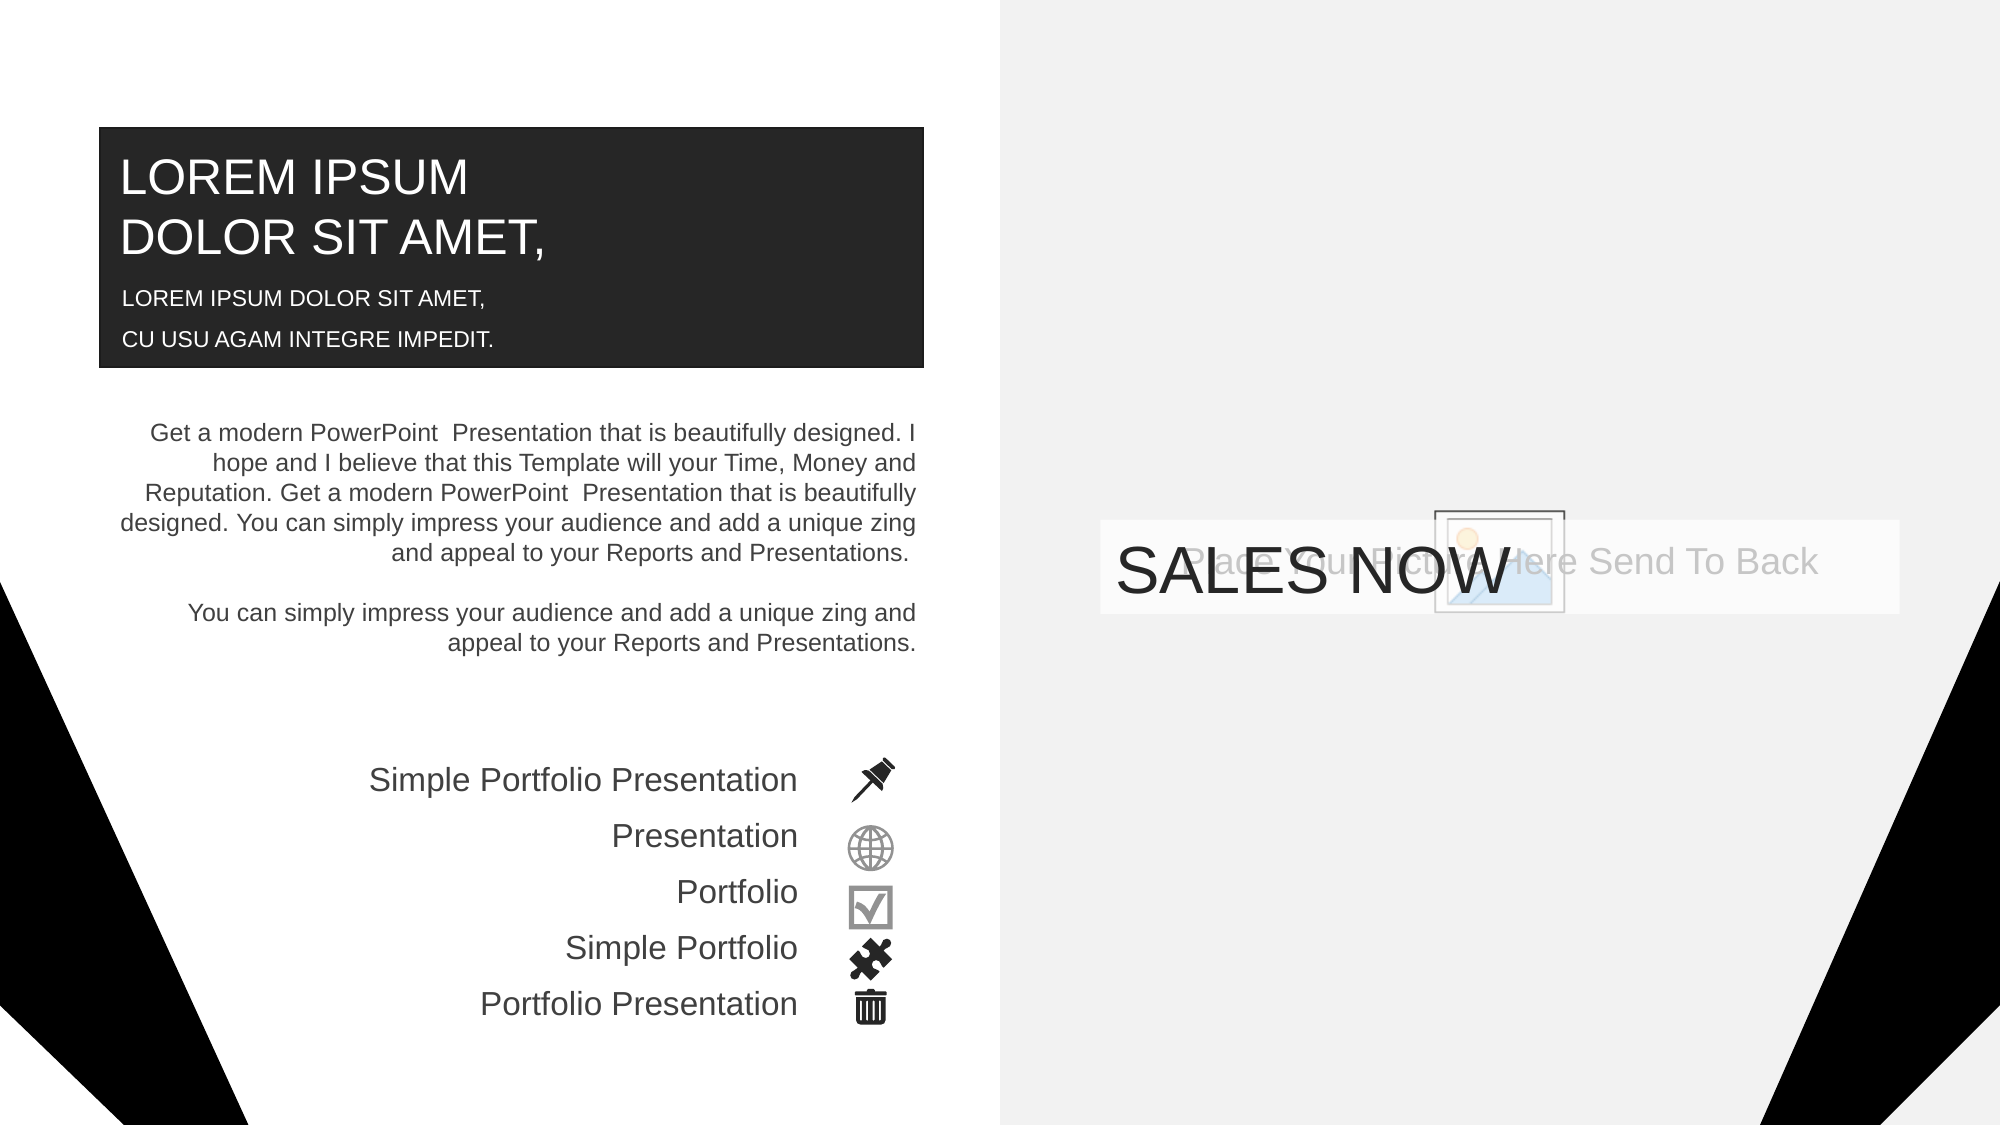

LOREM IPSUM
DOLOR SIT AMET,
LOREM IPSUM DOLOR SIT AMET,
CU USU AGAM INTEGRE IMPEDIT.
Get a modern PowerPoint  Presentation that is beautifully designed. I hope and I believe that this Template will your Time, Money and Reputation. Get a modern PowerPoint  Presentation that is beautifully designed. You can simply impress your audience and add a unique zing and appeal to your Reports and Presentations.

You can simply impress your audience and add a unique zing and appeal to your Reports and Presentations.
SALES NOW

Simple Portfolio Presentation
Presentation

Portfolio

Simple Portfolio

Portfolio Presentation